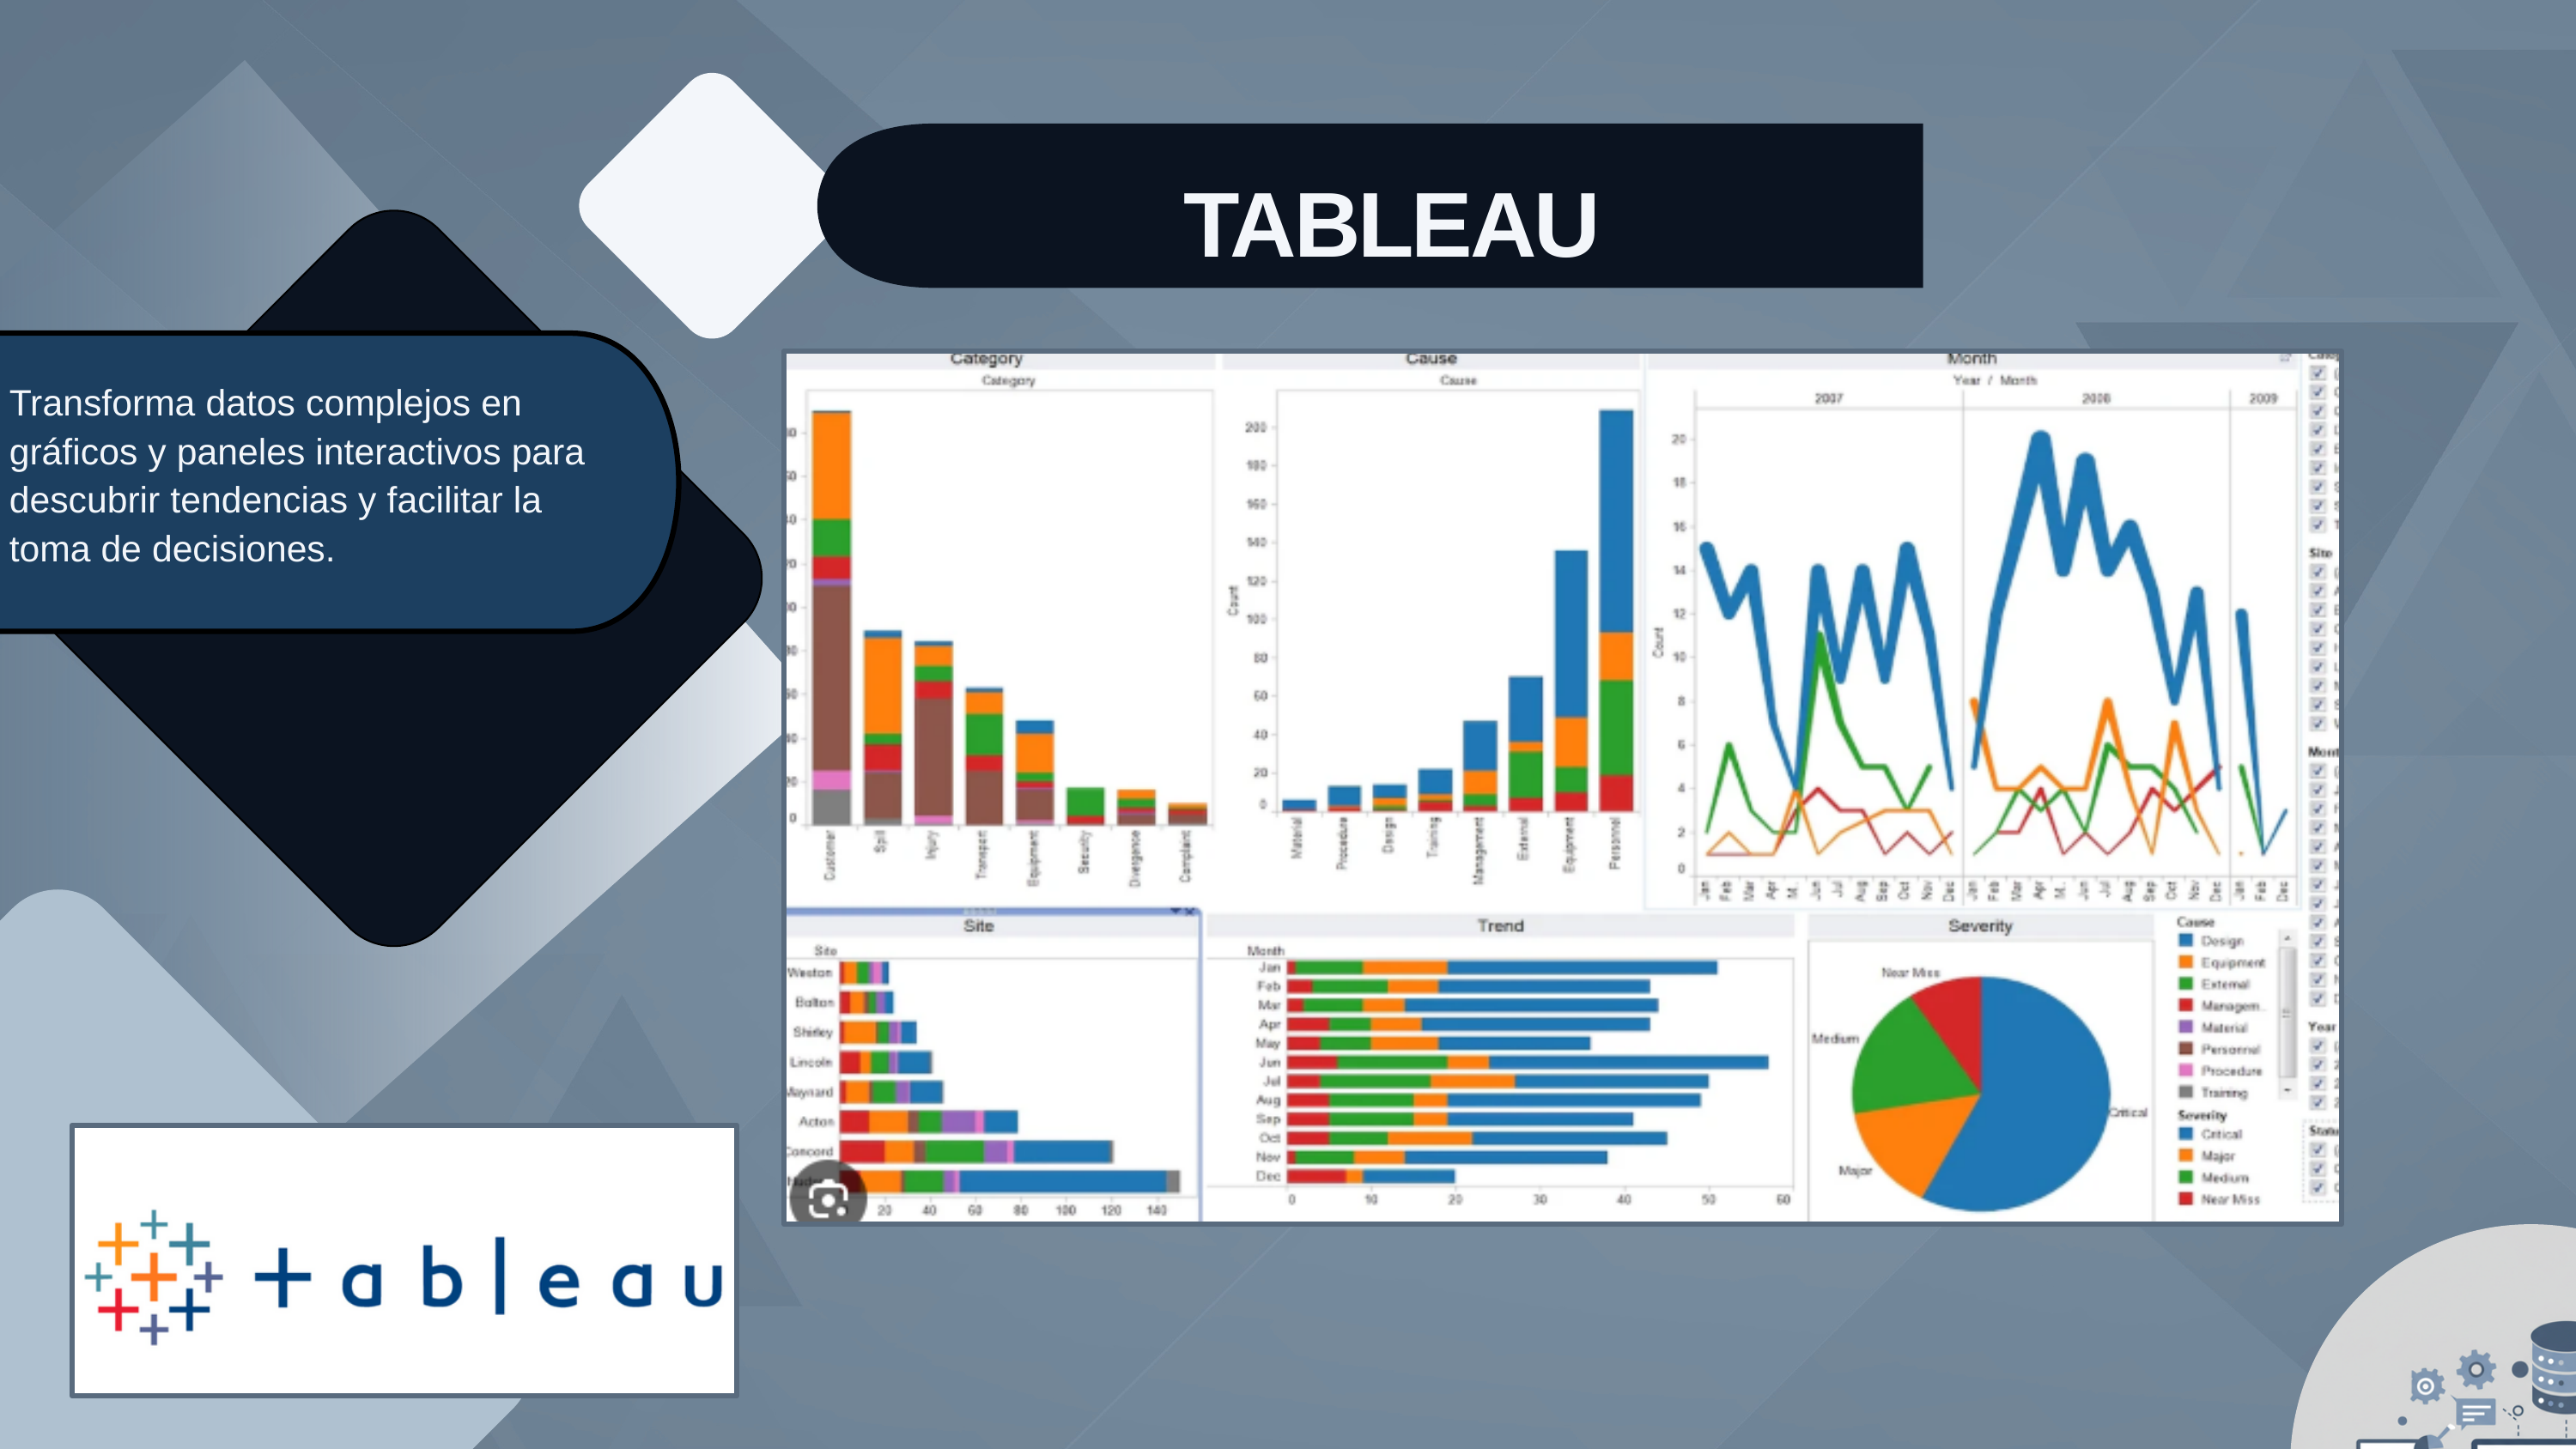

TABLEAU

Transforma datos complejos en gráficos y paneles interactivos para descubrir tendencias y facilitar la toma de decisiones.